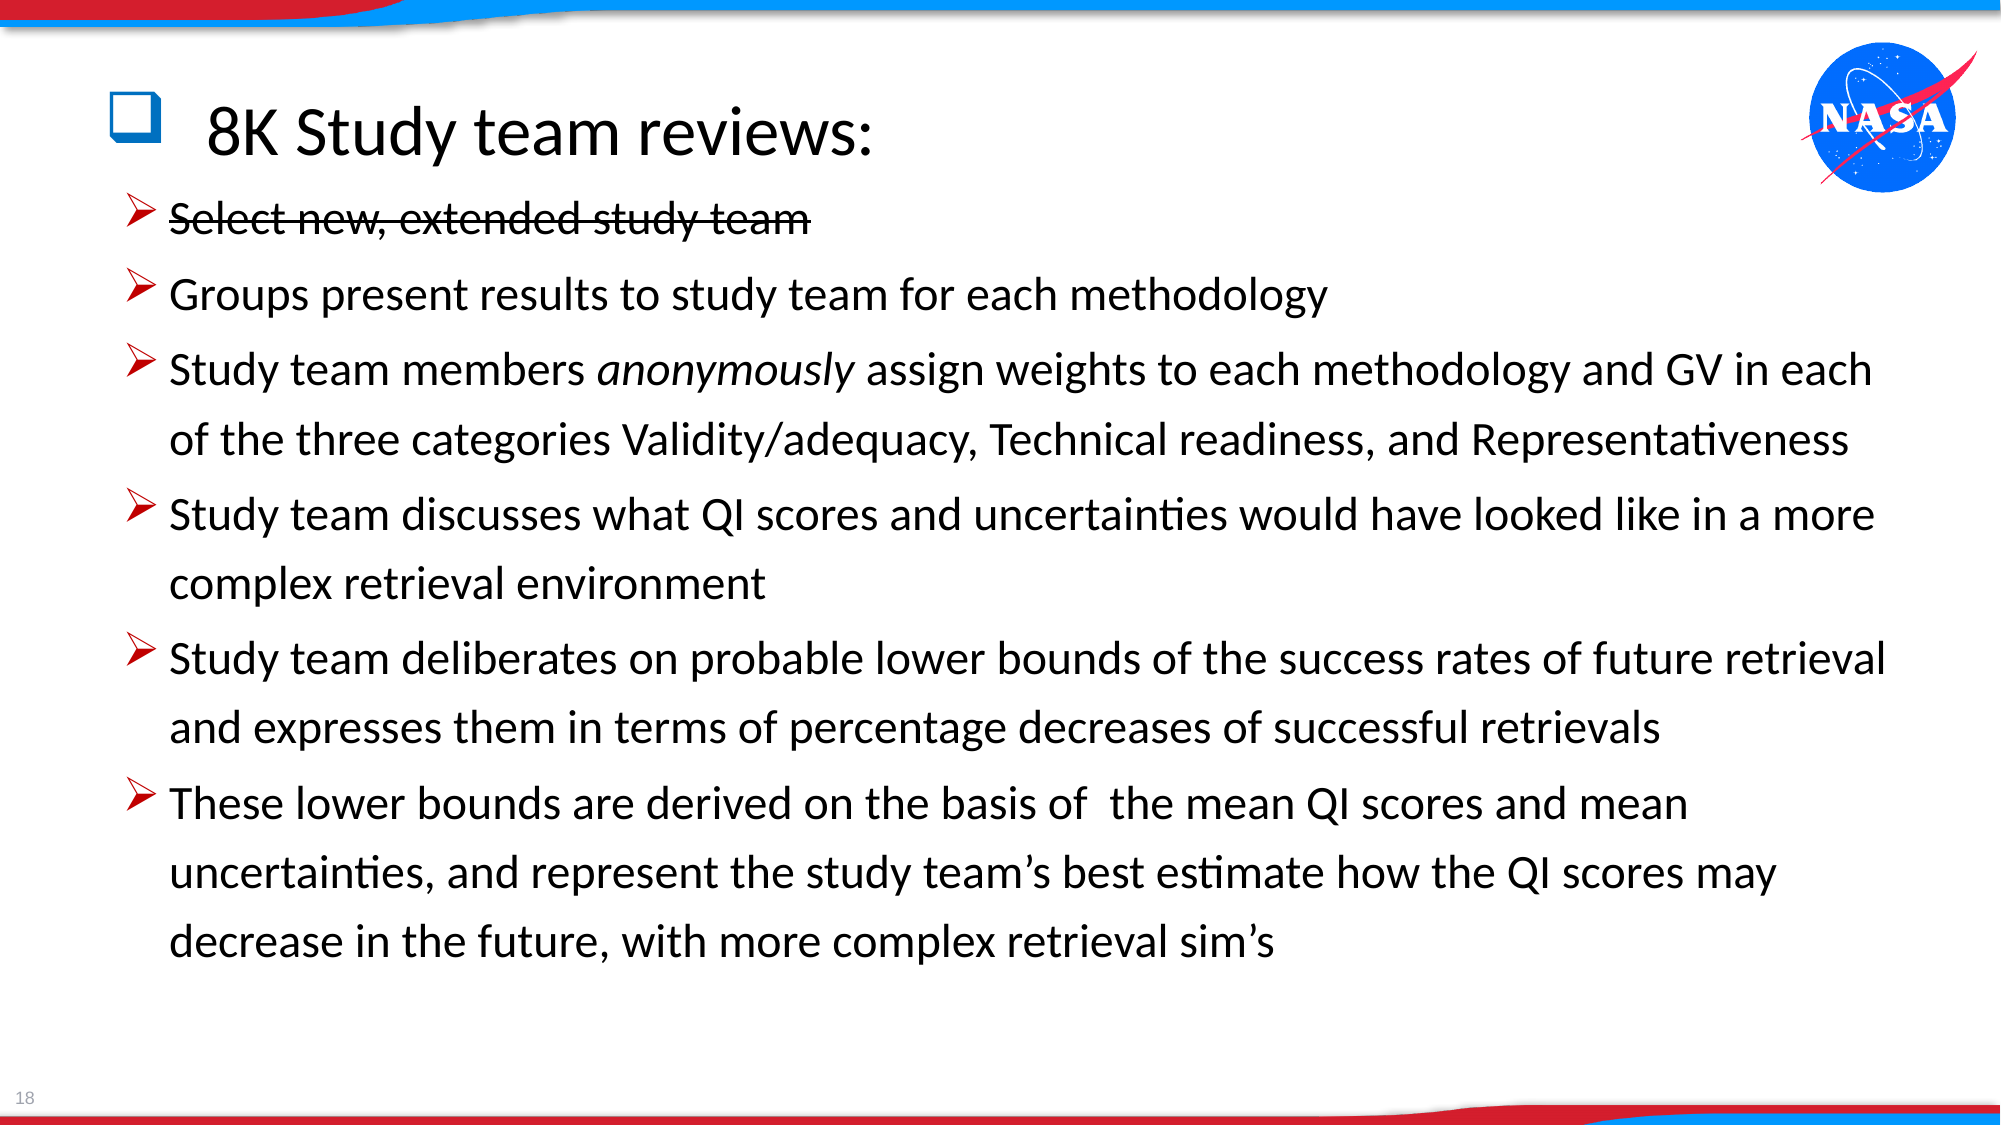

8K Study team reviews:
Select new, extended study team
Groups present results to study team for each methodology
Study team members anonymously assign weights to each methodology and GV in each of the three categories Validity/adequacy, Technical readiness, and Representativeness
Study team discusses what QI scores and uncertainties would have looked like in a more complex retrieval environment
Study team deliberates on probable lower bounds of the success rates of future retrieval and expresses them in terms of percentage decreases of successful retrievals
These lower bounds are derived on the basis of  the mean QI scores and mean uncertainties, and represent the study team’s best estimate how the QI scores may decrease in the future, with more complex retrieval sim’s

18